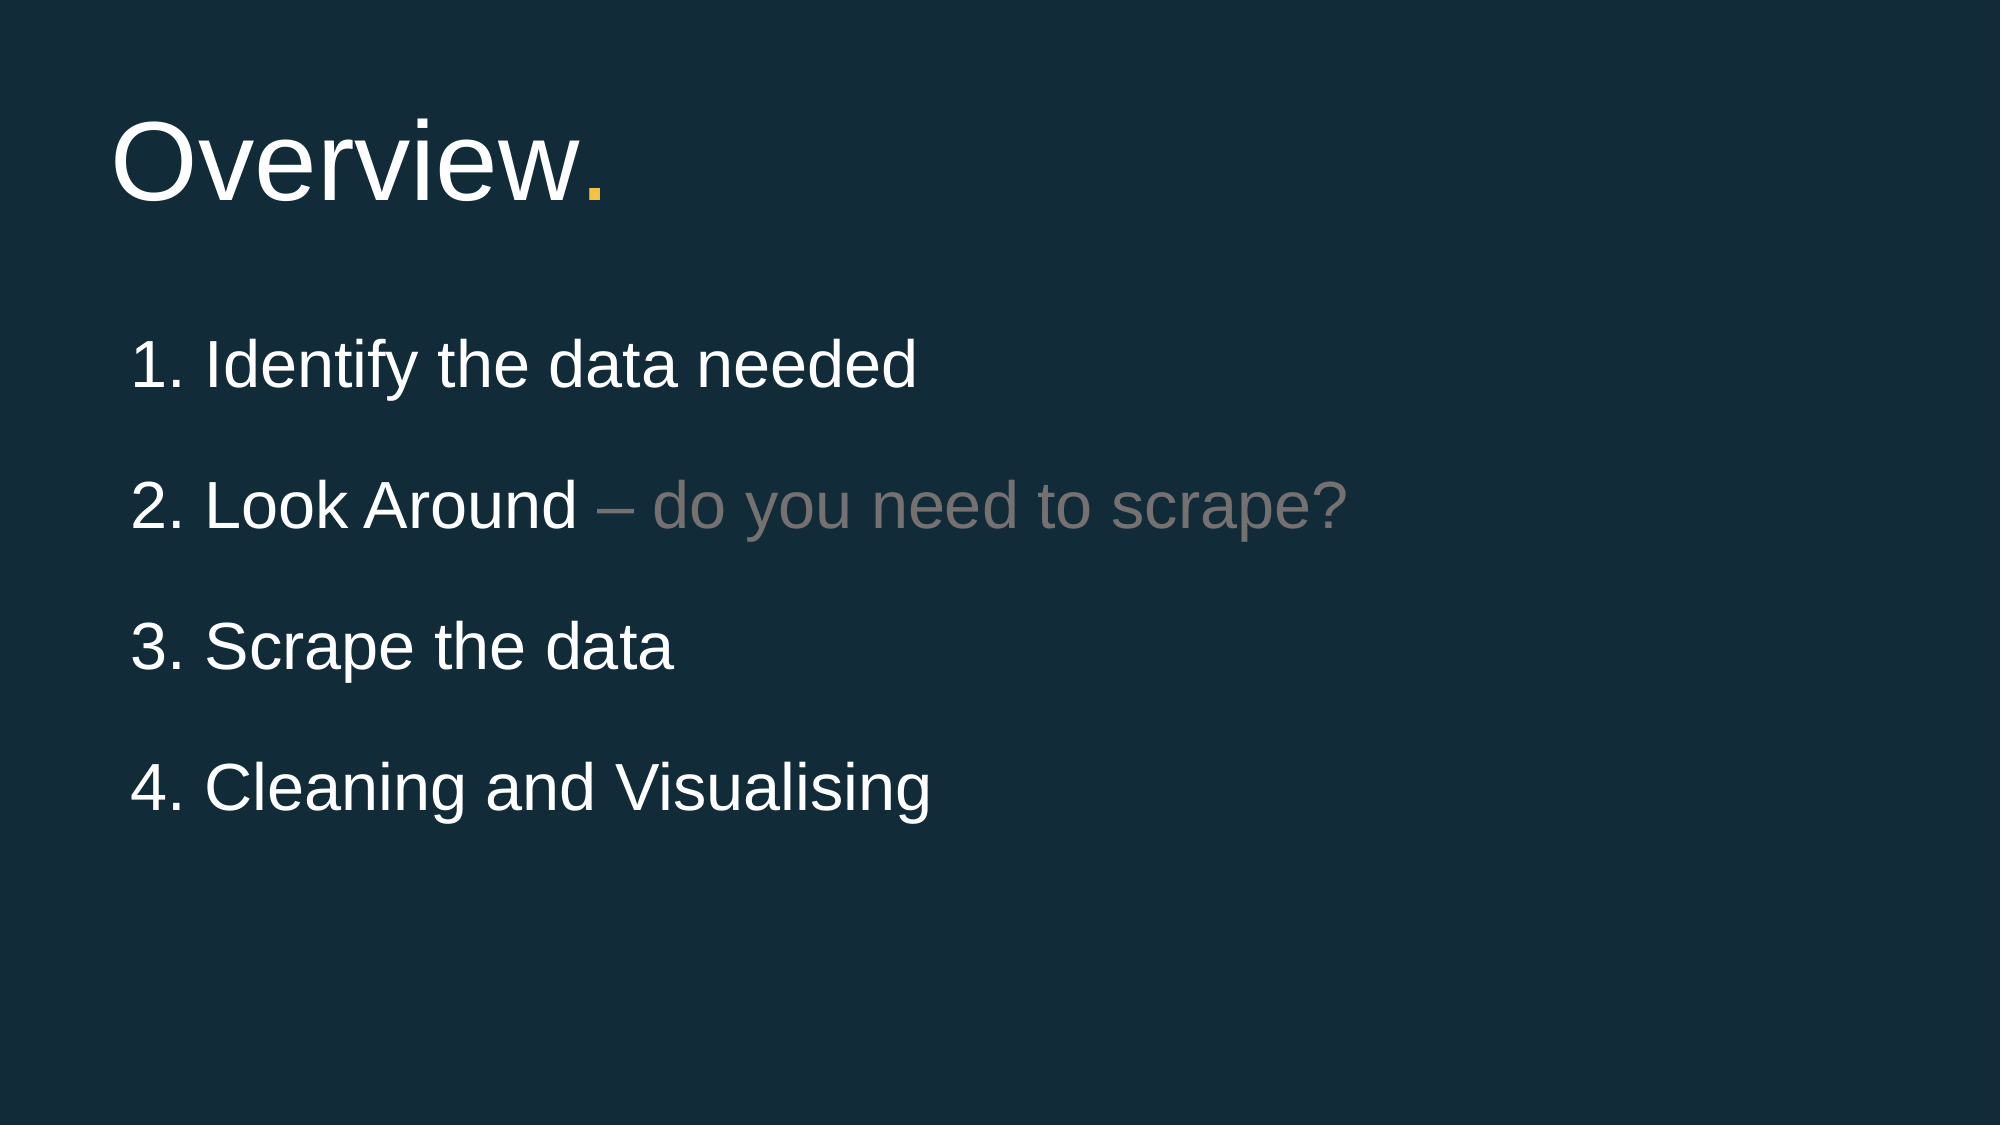

# Overview.
1. Identify the data needed
2. Look Around – do you need to scrape?
3. Scrape the data
4. Cleaning and Visualising